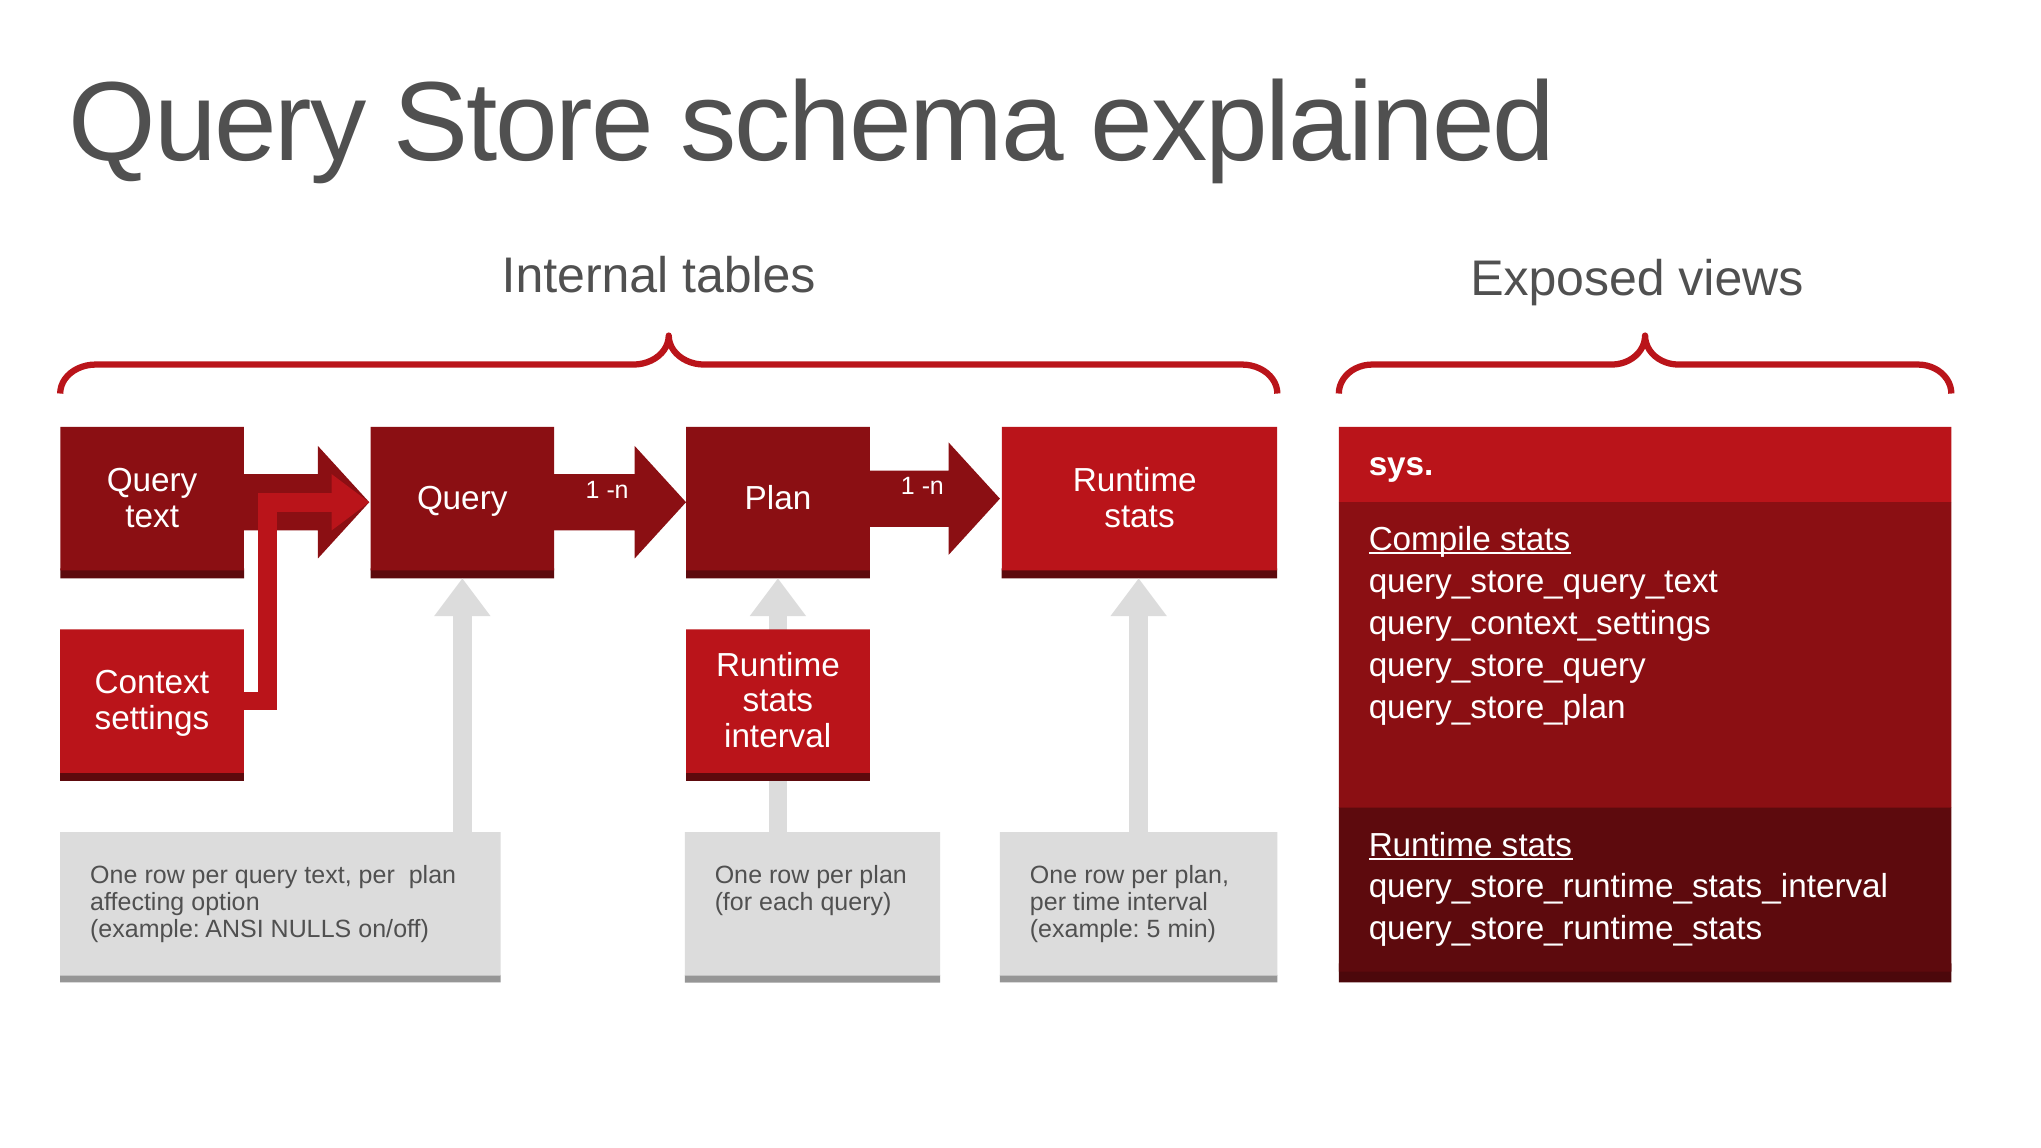

Query Store schema explained

Internal tables

Exposed views
sys.
Compile stats
query_store_query_text
query_context_settings
query_store_query
query_store_plan
Runtime stats
query_store_runtime_stats_interval
query_store_runtime_stats

Query text

Query

Plan

Runtime
stats

1 -n

1 -n
One row per plan (for each query)

One row per query text, per  plan affecting option
(example: ANSI NULLS on/off)

One row per plan, per time interval (example: 5 min)

Context settings

Runtime stats interval